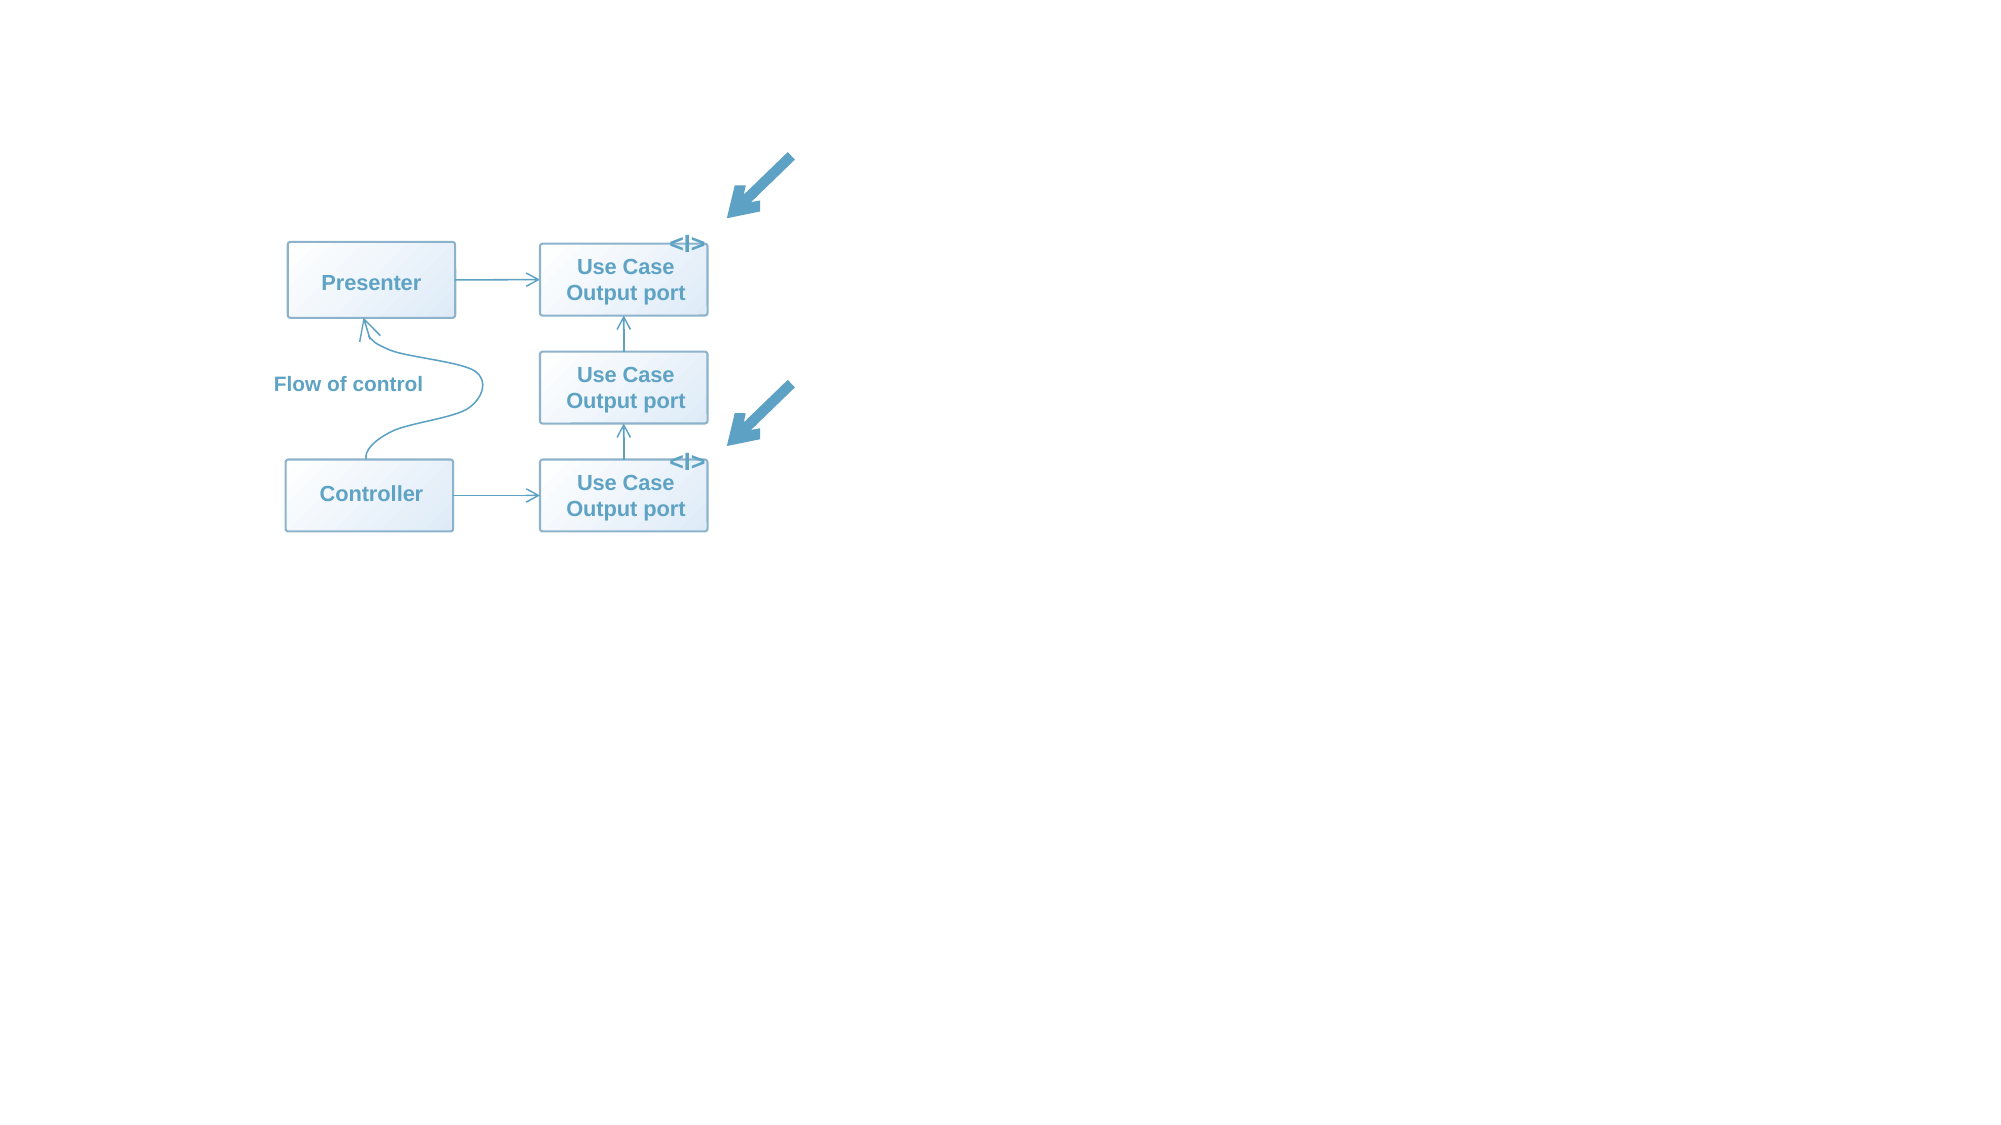

<I>

Presenter

Use Case
Output port

Use Case
Output port
Flow of control
<I>

Controller

Use Case
Output port